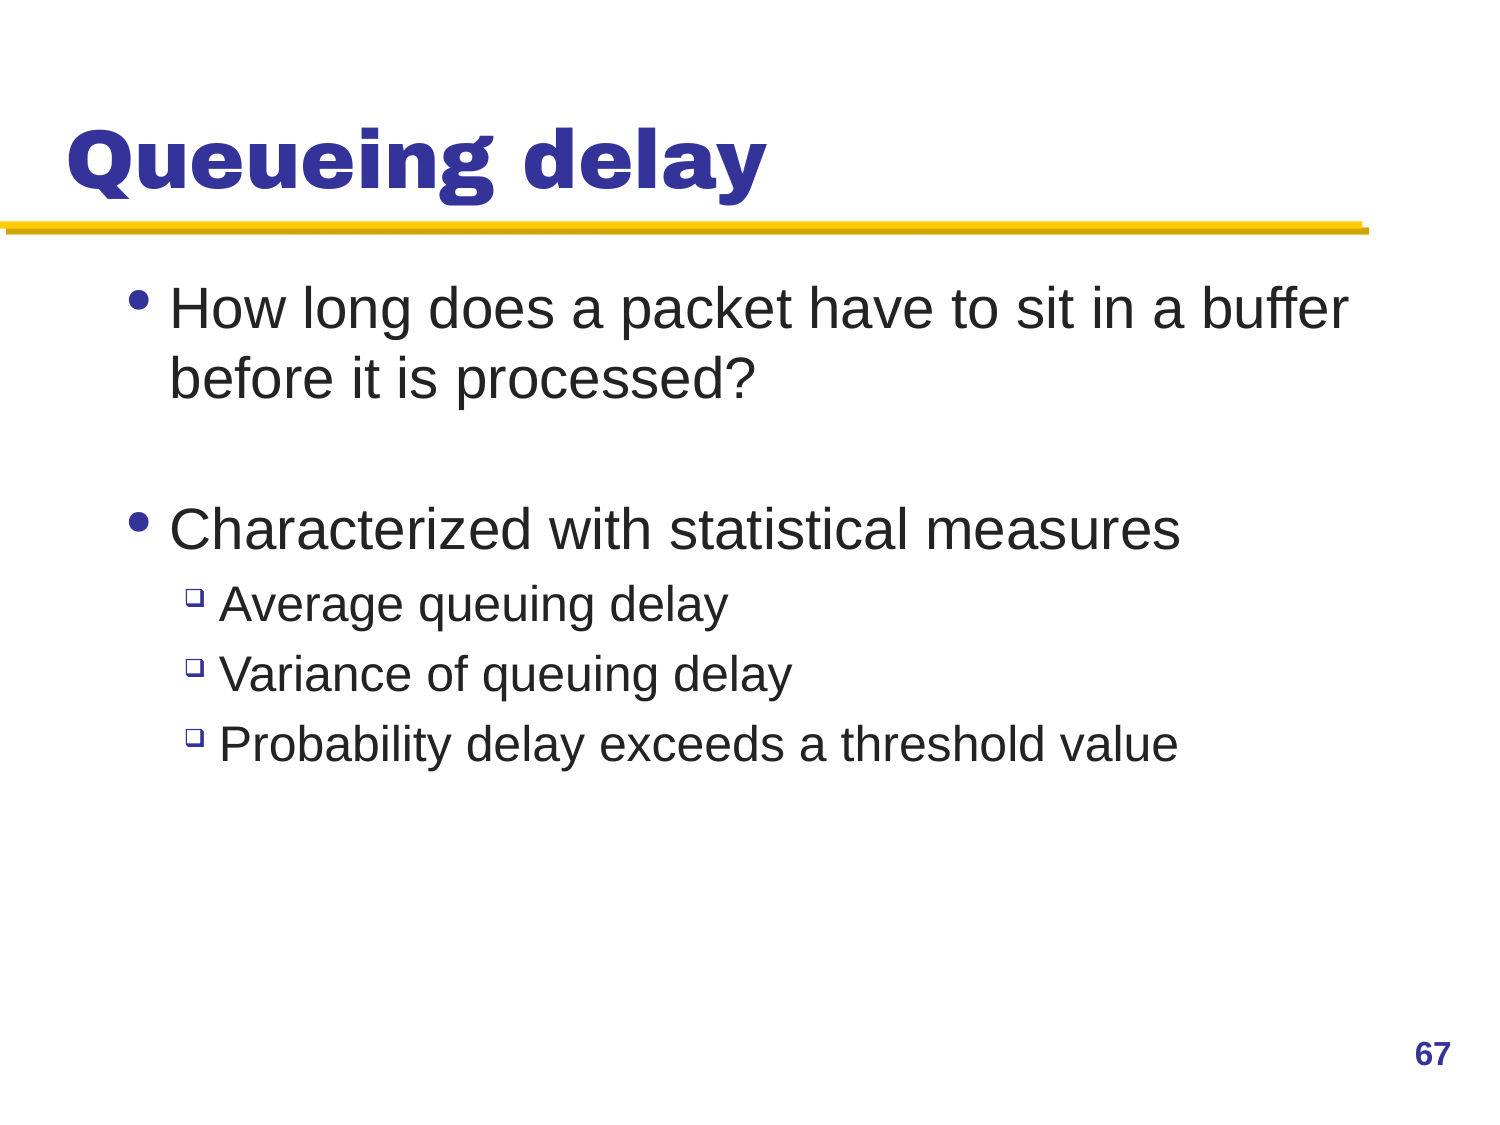

# Queueing delay
How long does a packet have to sit in a buffer before it is processed?
Characterized with statistical measures
Average queuing delay
Variance of queuing delay
Probability delay exceeds a threshold value

67